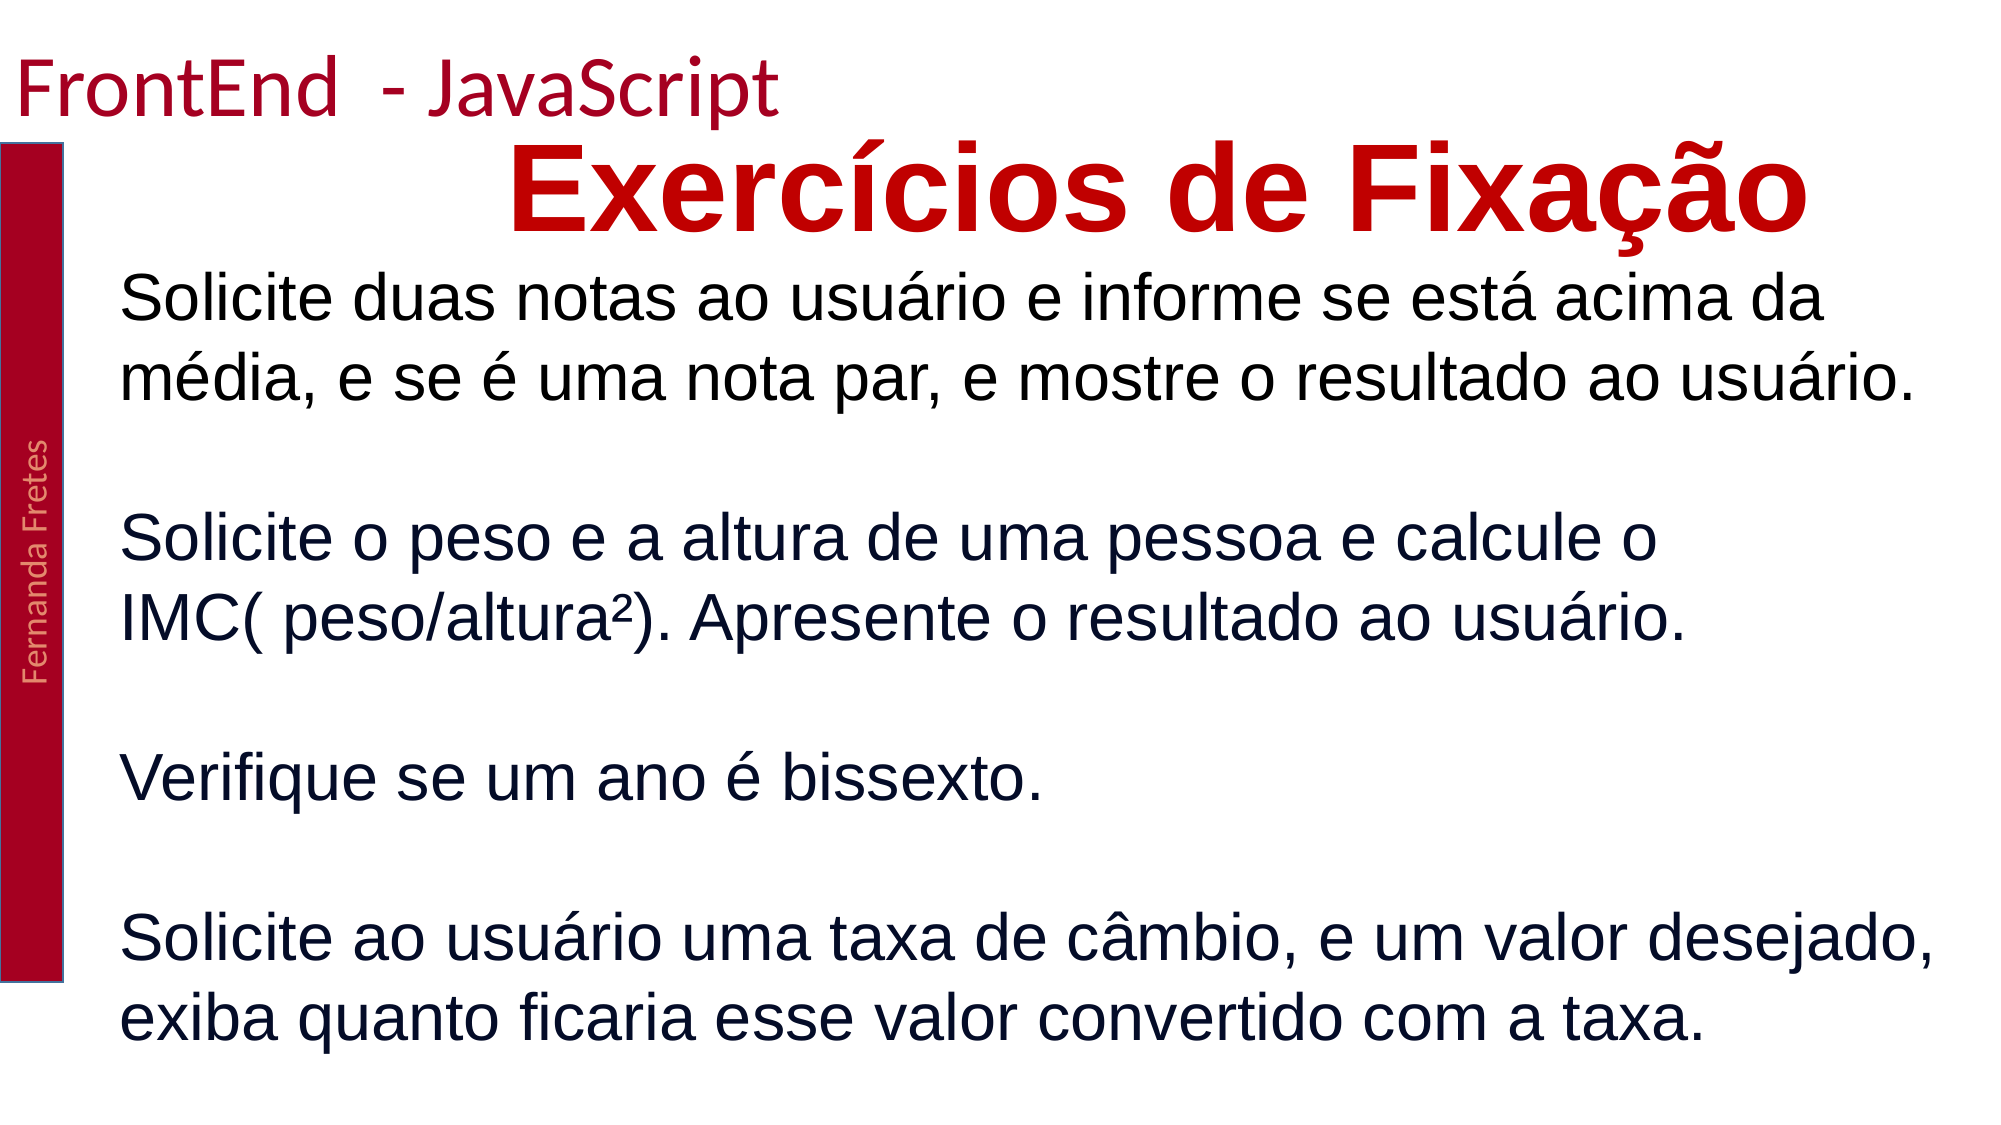

FrontEnd  - JavaScript
Exercícios de Fixação

Fernanda Fretes
Solicite duas notas ao usuário e informe se está acima da média, e se é uma nota par, e mostre o resultado ao usuário.

Solicite o peso e a altura de uma pessoa e calcule o IMC( peso/altura²). Apresente o resultado ao usuário.

Verifique se um ano é bissexto.

Solicite ao usuário uma taxa de câmbio, e um valor desejado, exiba quanto ficaria esse valor convertido com a taxa.